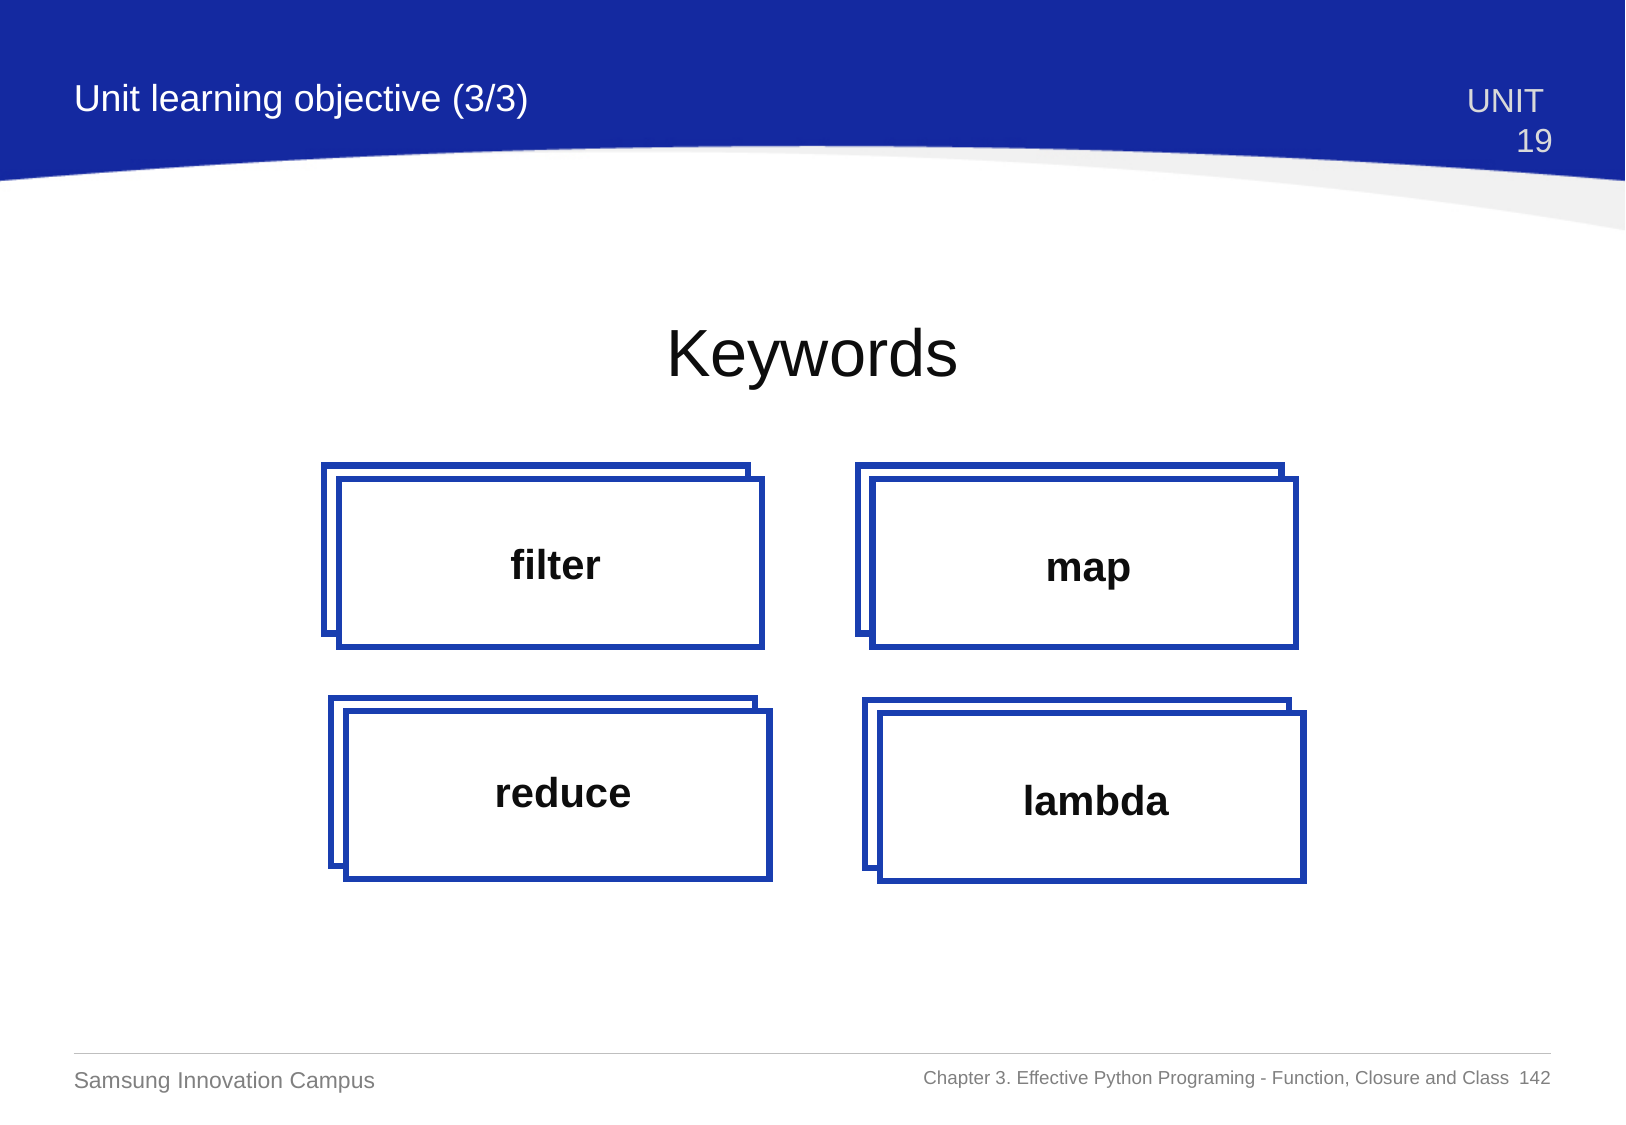

Unit learning objective (3/3)
UNIT  19
Keywords

filter

map

reduce

lambda